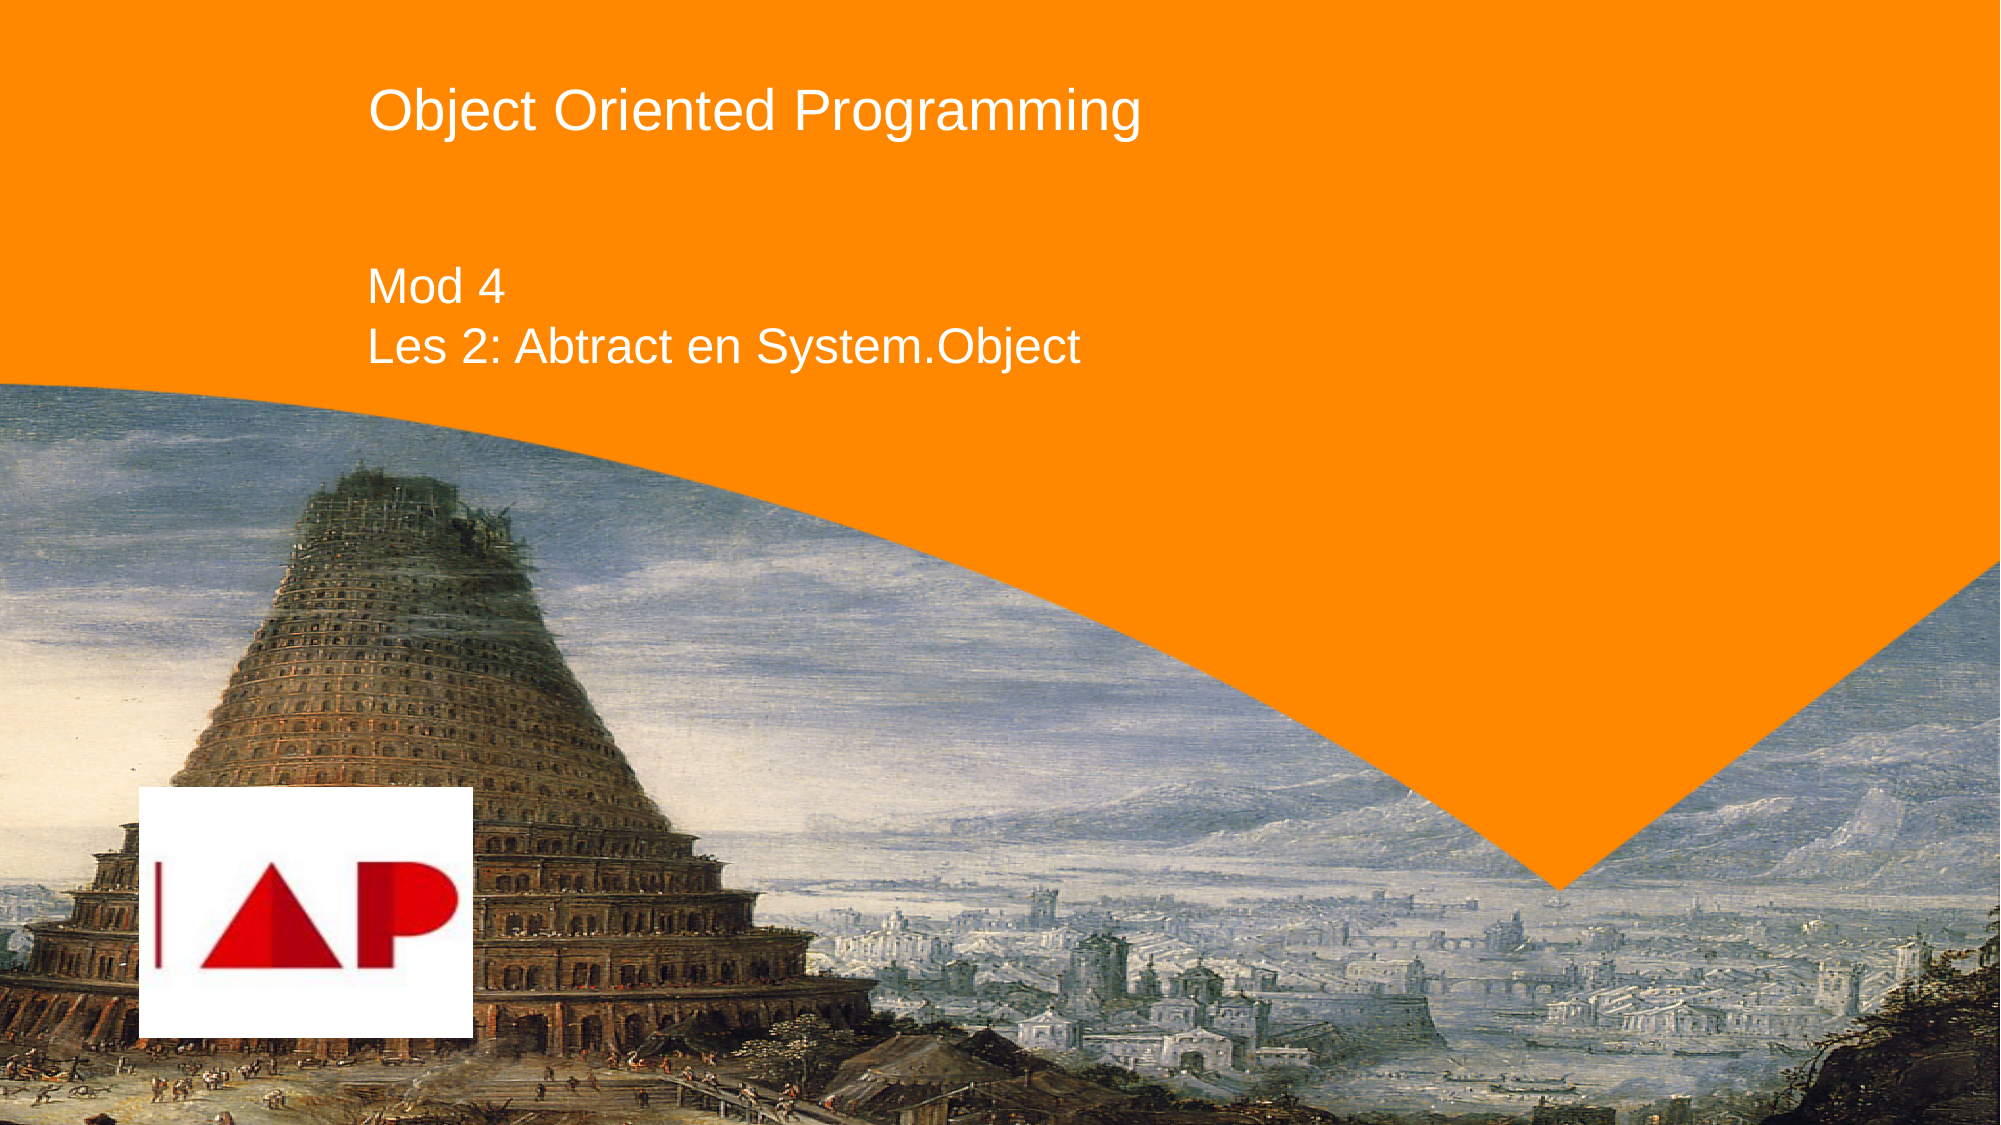

# Object Oriented Programming
Mod 4
Les 2: Abtract en System.Object